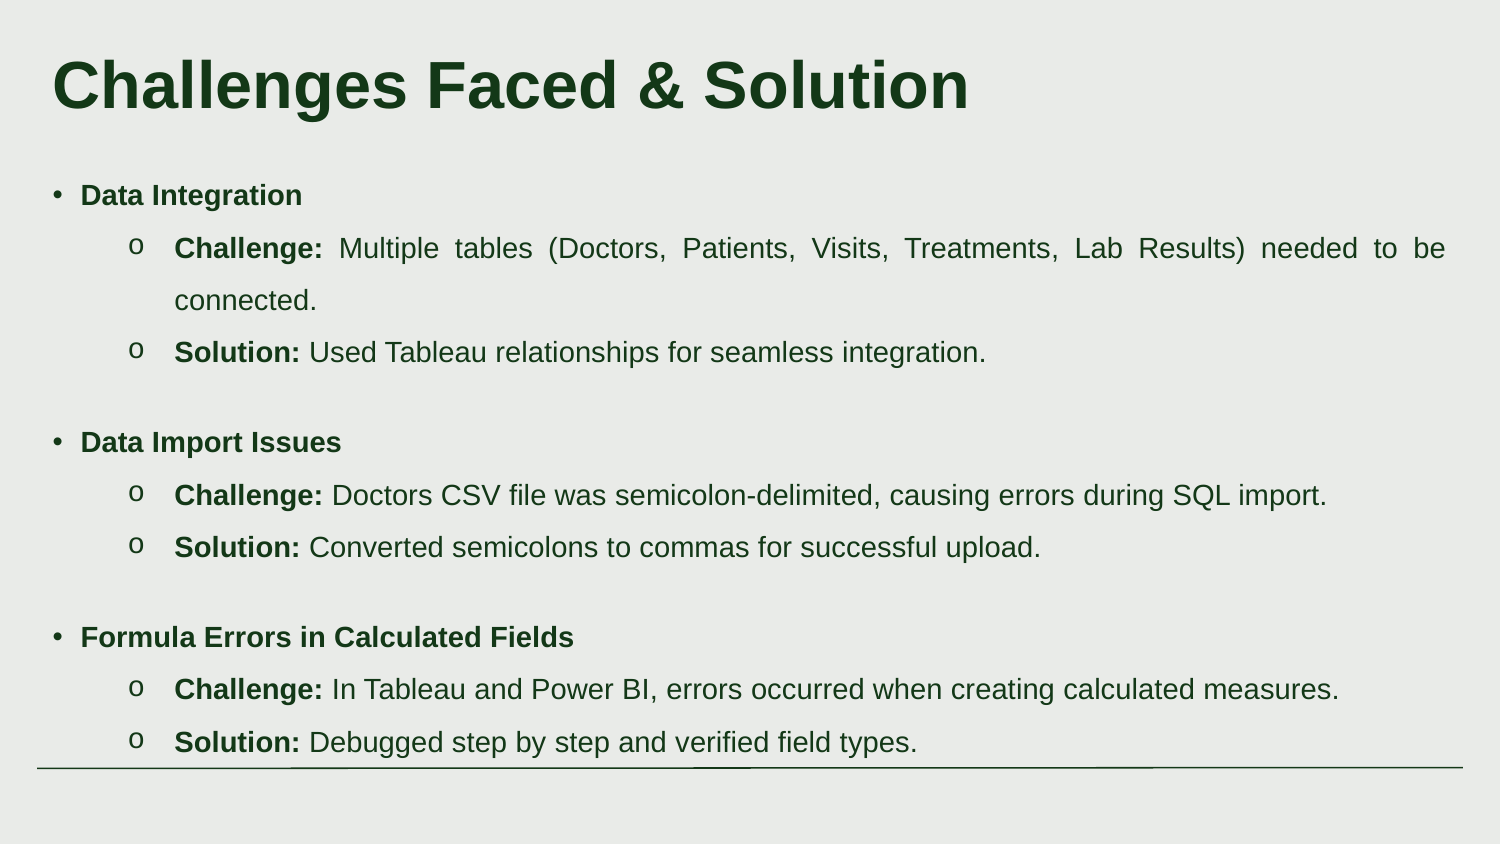

# Challenges Faced & Solution
Data Integration
Challenge: Multiple tables (Doctors, Patients, Visits, Treatments, Lab Results) needed to be connected.
Solution: Used Tableau relationships for seamless integration.

Data Import Issues
Challenge: Doctors CSV file was semicolon-delimited, causing errors during SQL import.
Solution: Converted semicolons to commas for successful upload.

Formula Errors in Calculated Fields
Challenge: In Tableau and Power BI, errors occurred when creating calculated measures.
Solution: Debugged step by step and verified field types.